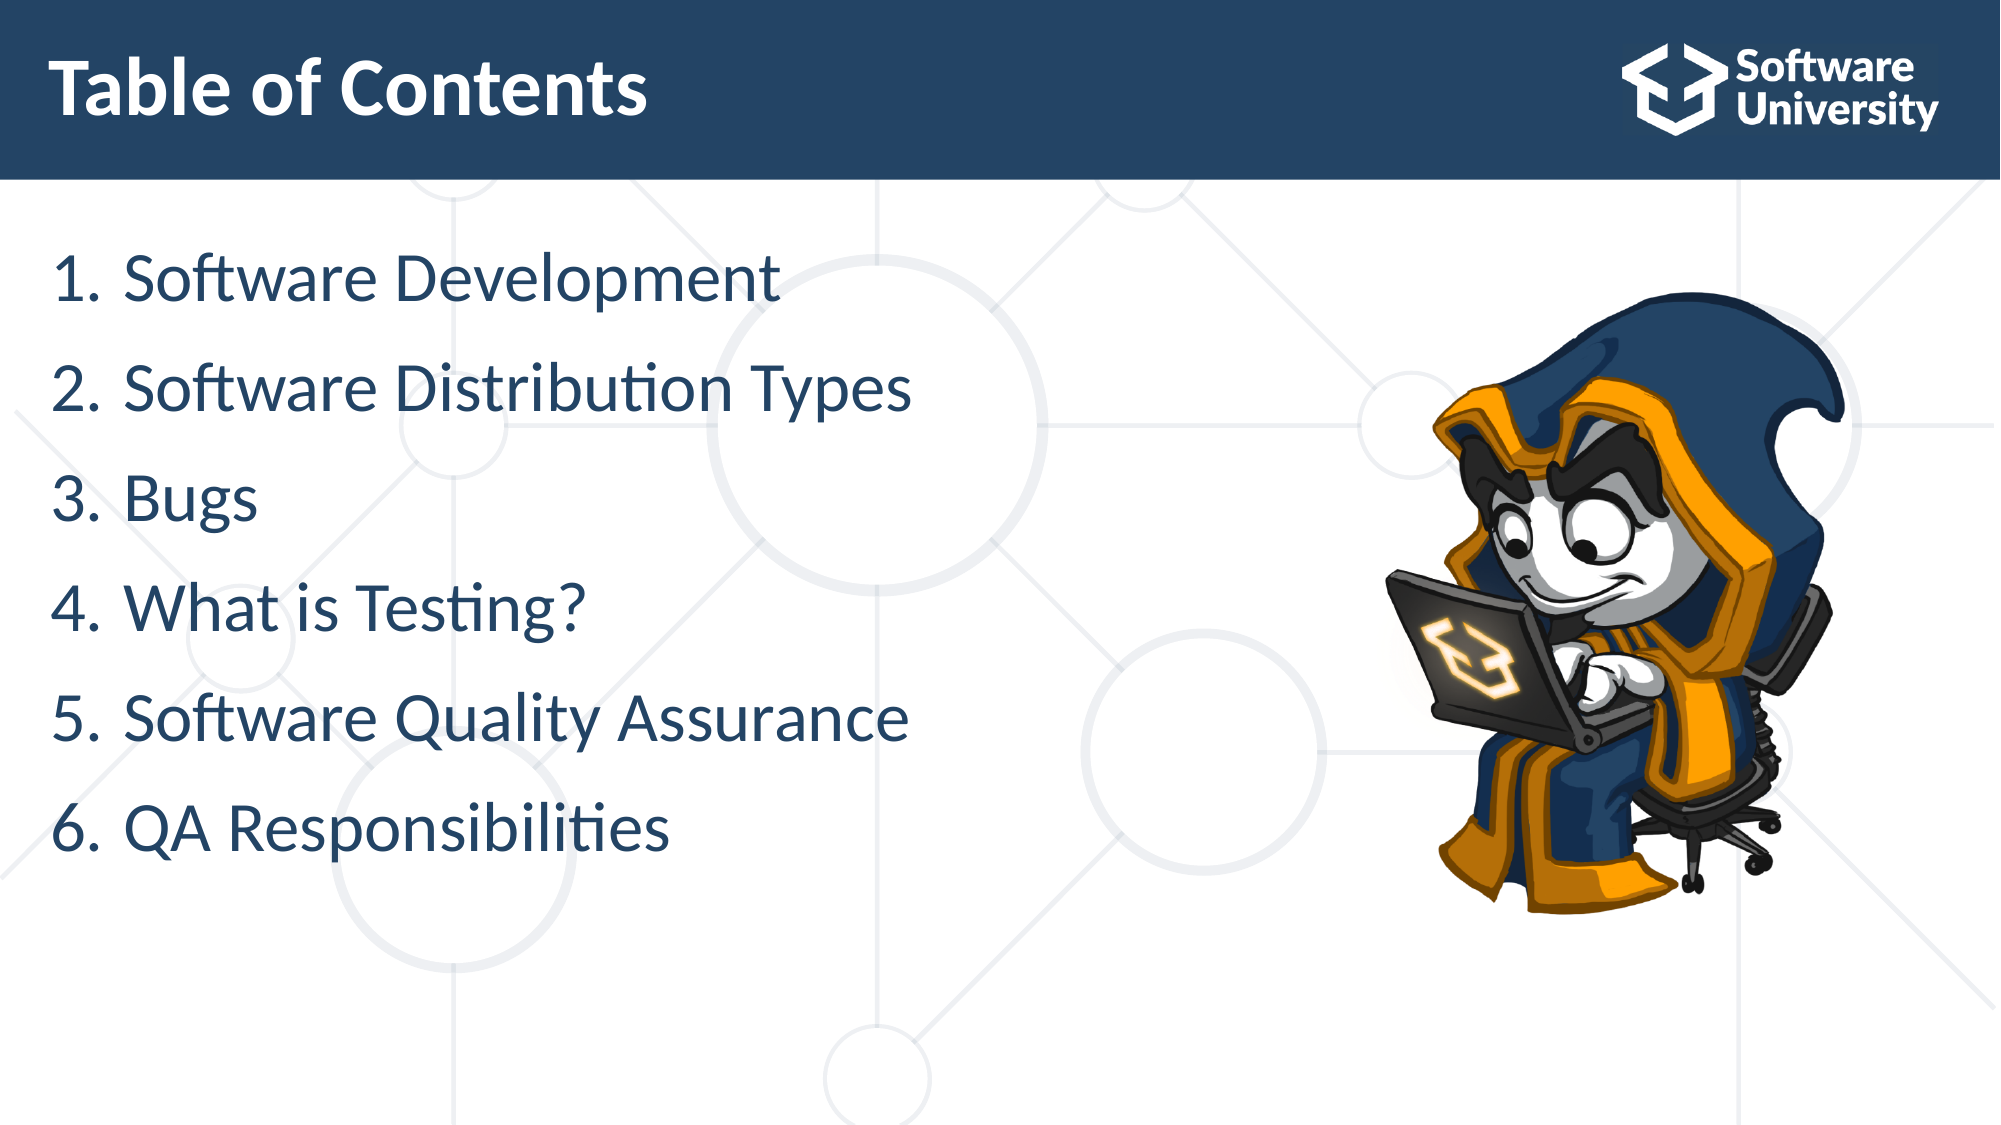

2
# Table of Contents
Software Development
Software Distribution Types
Bugs
What is Testing?
Software Quality Assurance
QA Responsibilities